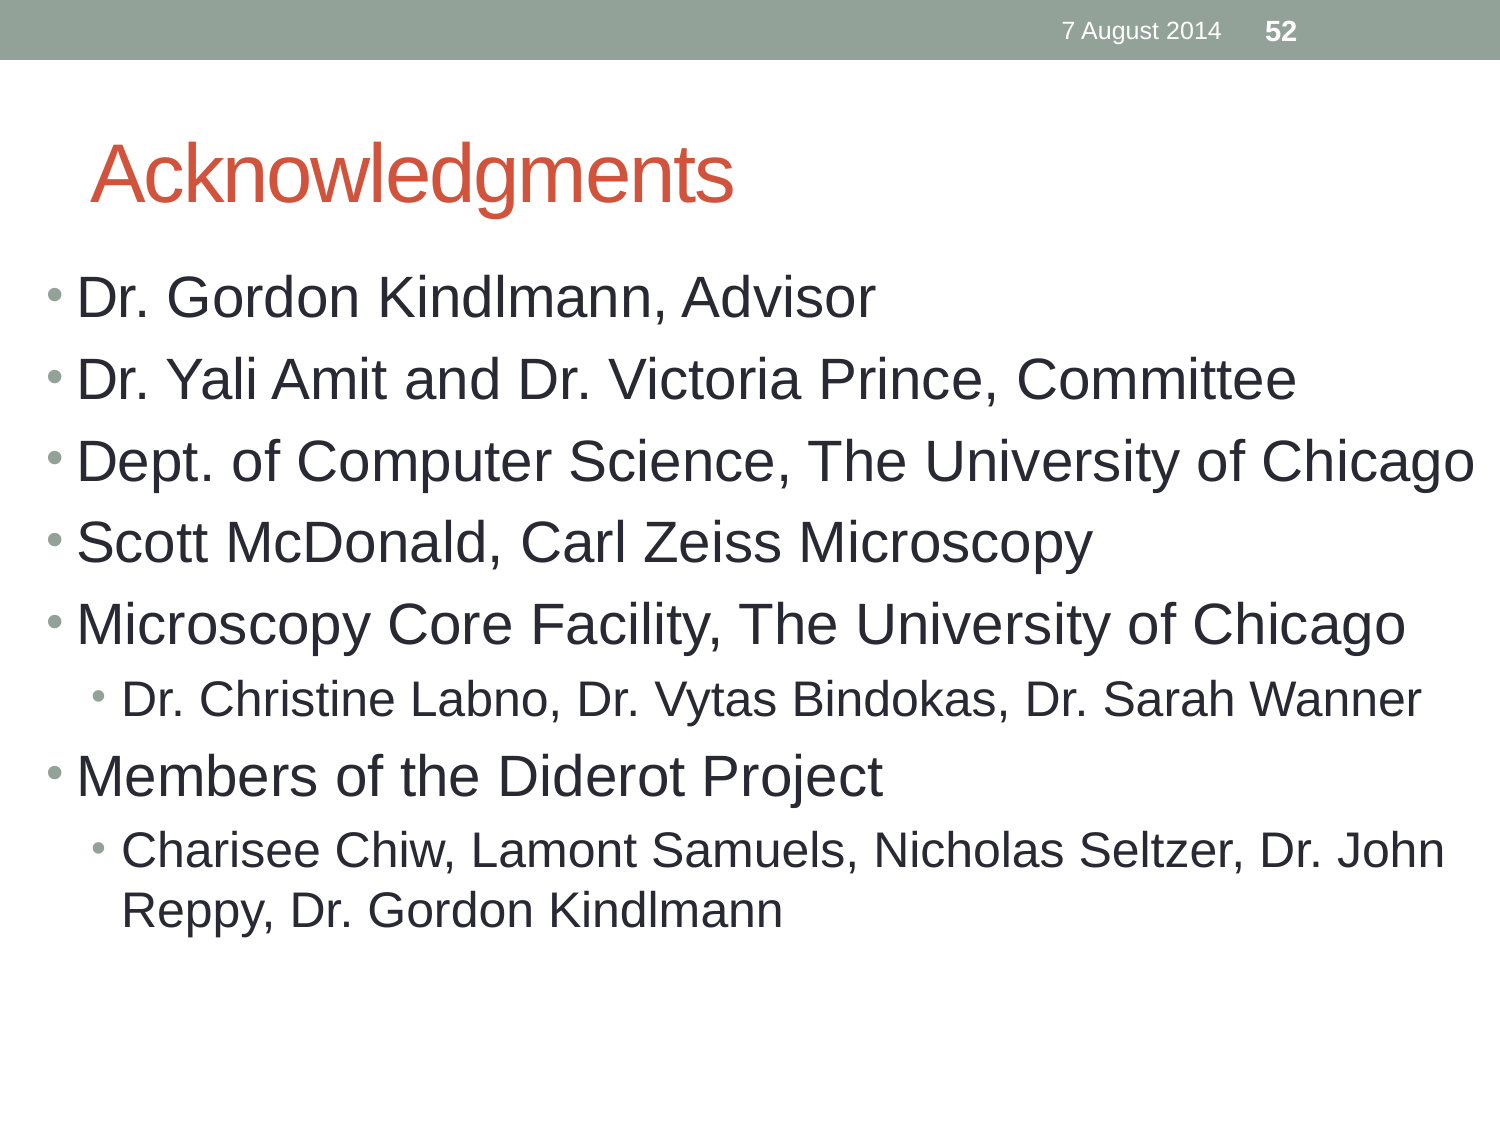

7 August 2014
52
# Acknowledgments
Dr. Gordon Kindlmann, Advisor
Dr. Yali Amit and Dr. Victoria Prince, Committee
Dept. of Computer Science, The University of Chicago
Scott McDonald, Carl Zeiss Microscopy
Microscopy Core Facility, The University of Chicago
Dr. Christine Labno, Dr. Vytas Bindokas, Dr. Sarah Wanner
Members of the Diderot Project
Charisee Chiw, Lamont Samuels, Nicholas Seltzer, Dr. John Reppy, Dr. Gordon Kindlmann